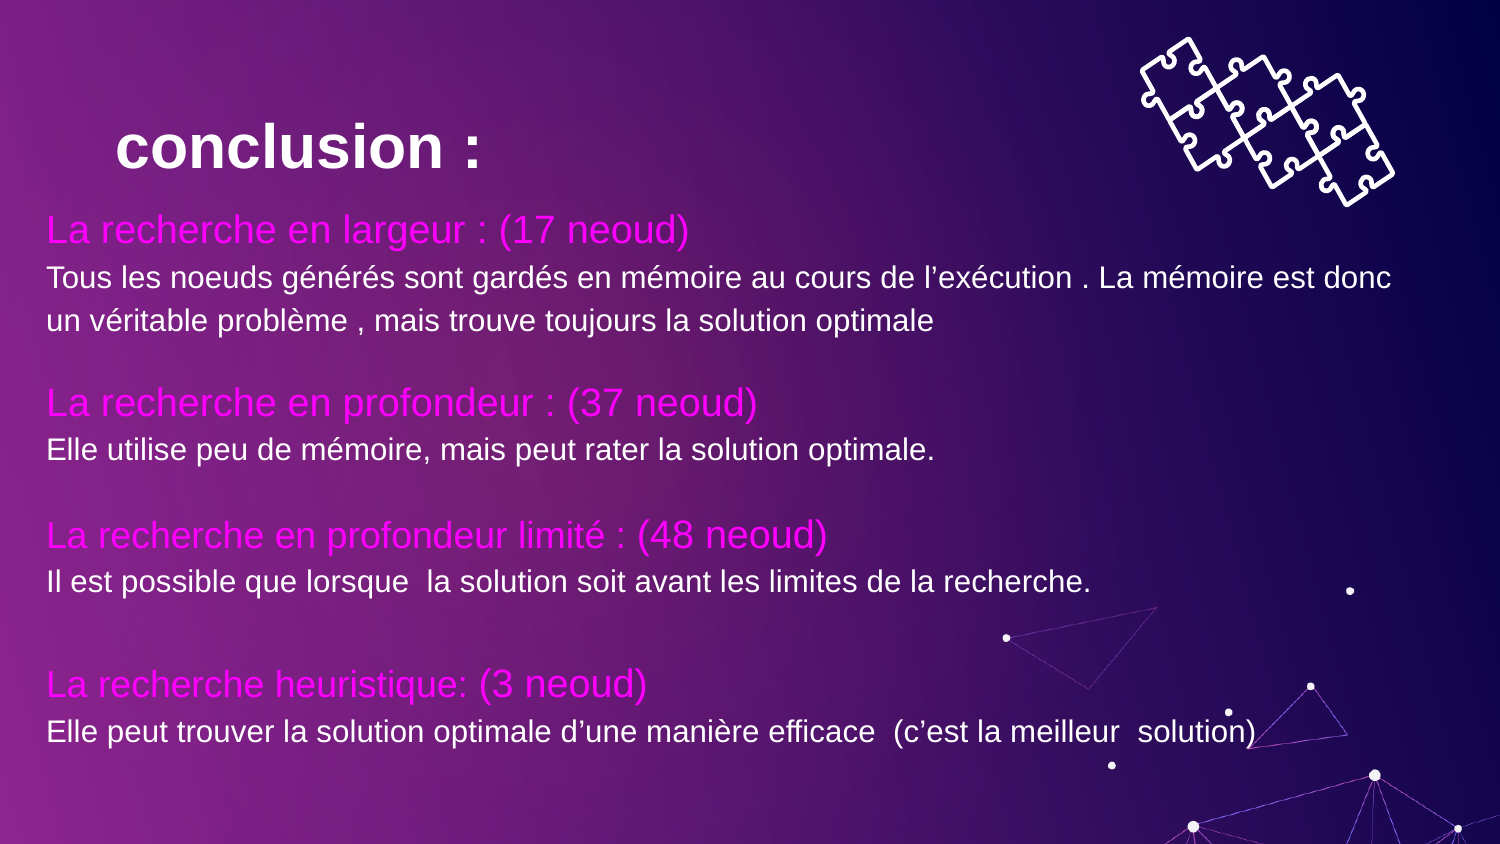

conclusion :

La recherche en largeur : (17 neoud)
Tous les noeuds générés sont gardés en mémoire au cours de l’exécution . La mémoire est donc un véritable problème , mais trouve toujours la solution optimale

La recherche en profondeur : (37 neoud)
Elle utilise peu de mémoire, mais peut rater la solution optimale.

La recherche en profondeur limité : (48 neoud)
Il est possible que lorsque  la solution soit avant les limites de la recherche.

La recherche heuristique: (3 neoud)
Elle peut trouver la solution optimale d’une manière efficace  (c’est la meilleur  solution)